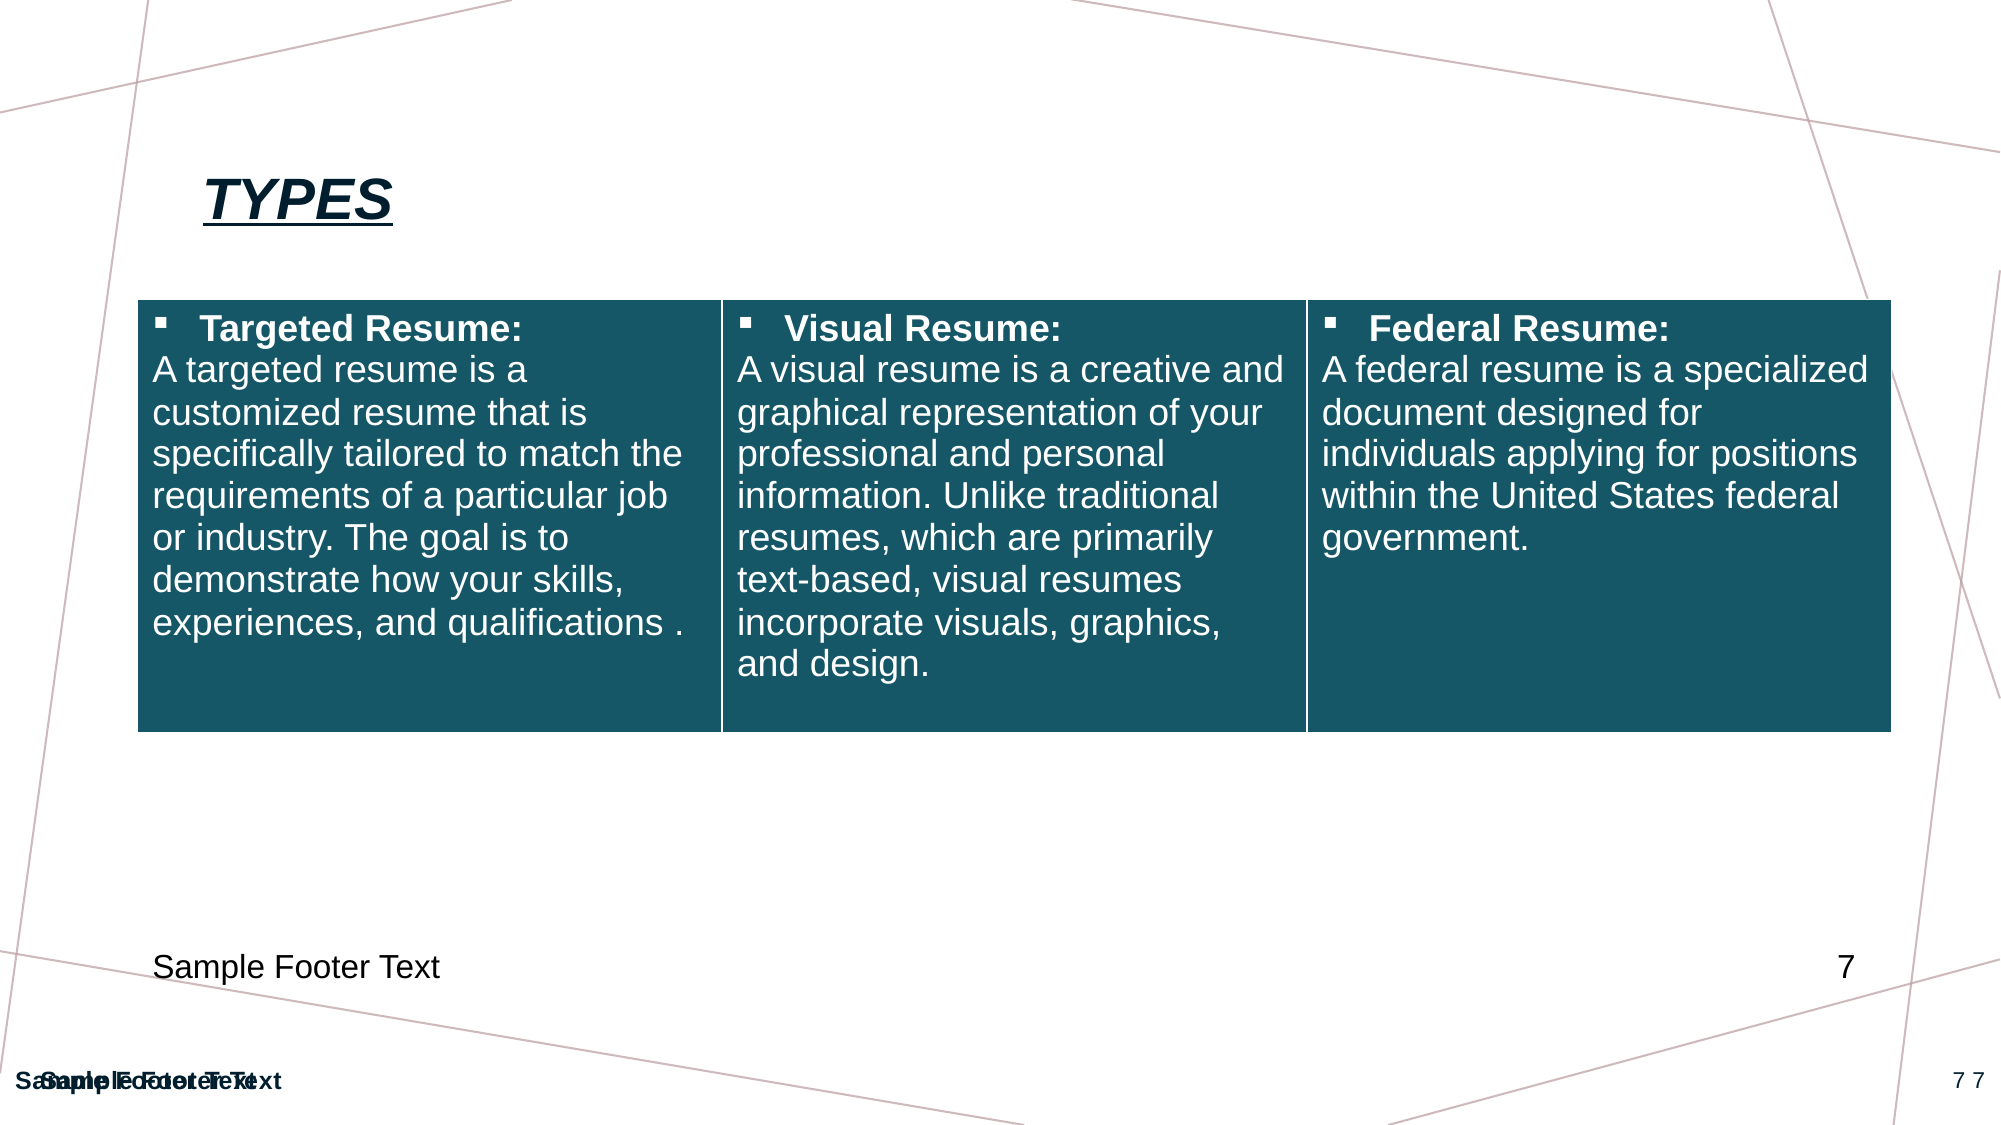

# TYPES
| Targeted Resume: A targeted resume is a customized resume that is specifically tailored to match the requirements of a particular job or industry. The goal is to demonstrate how your skills, experiences, and qualifications . | Visual Resume: A visual resume is a creative and graphical representation of your professional and personal information. Unlike traditional resumes, which are primarily text-based, visual resumes incorporate visuals, graphics, and design. | Federal Resume: A federal resume is a specialized document designed for individuals applying for positions within the United States federal government. |
| --- | --- | --- |
Visual Resume: Highlight your most relevant experience make sure to emphasize your most relevant experience,skills,and achievements and use graphics and charts.
CV (Curriculum Vitae):
More detailed and comprehensive than a standard resume, typically used in academic and research fields.
Targeted Resume:
  Aim for about six skills with at least one or two hard skills that are relevant  to the job.
Name
Name
Sample Footer Text
7
Sample Footer Text
7
Sample Footer Text
7